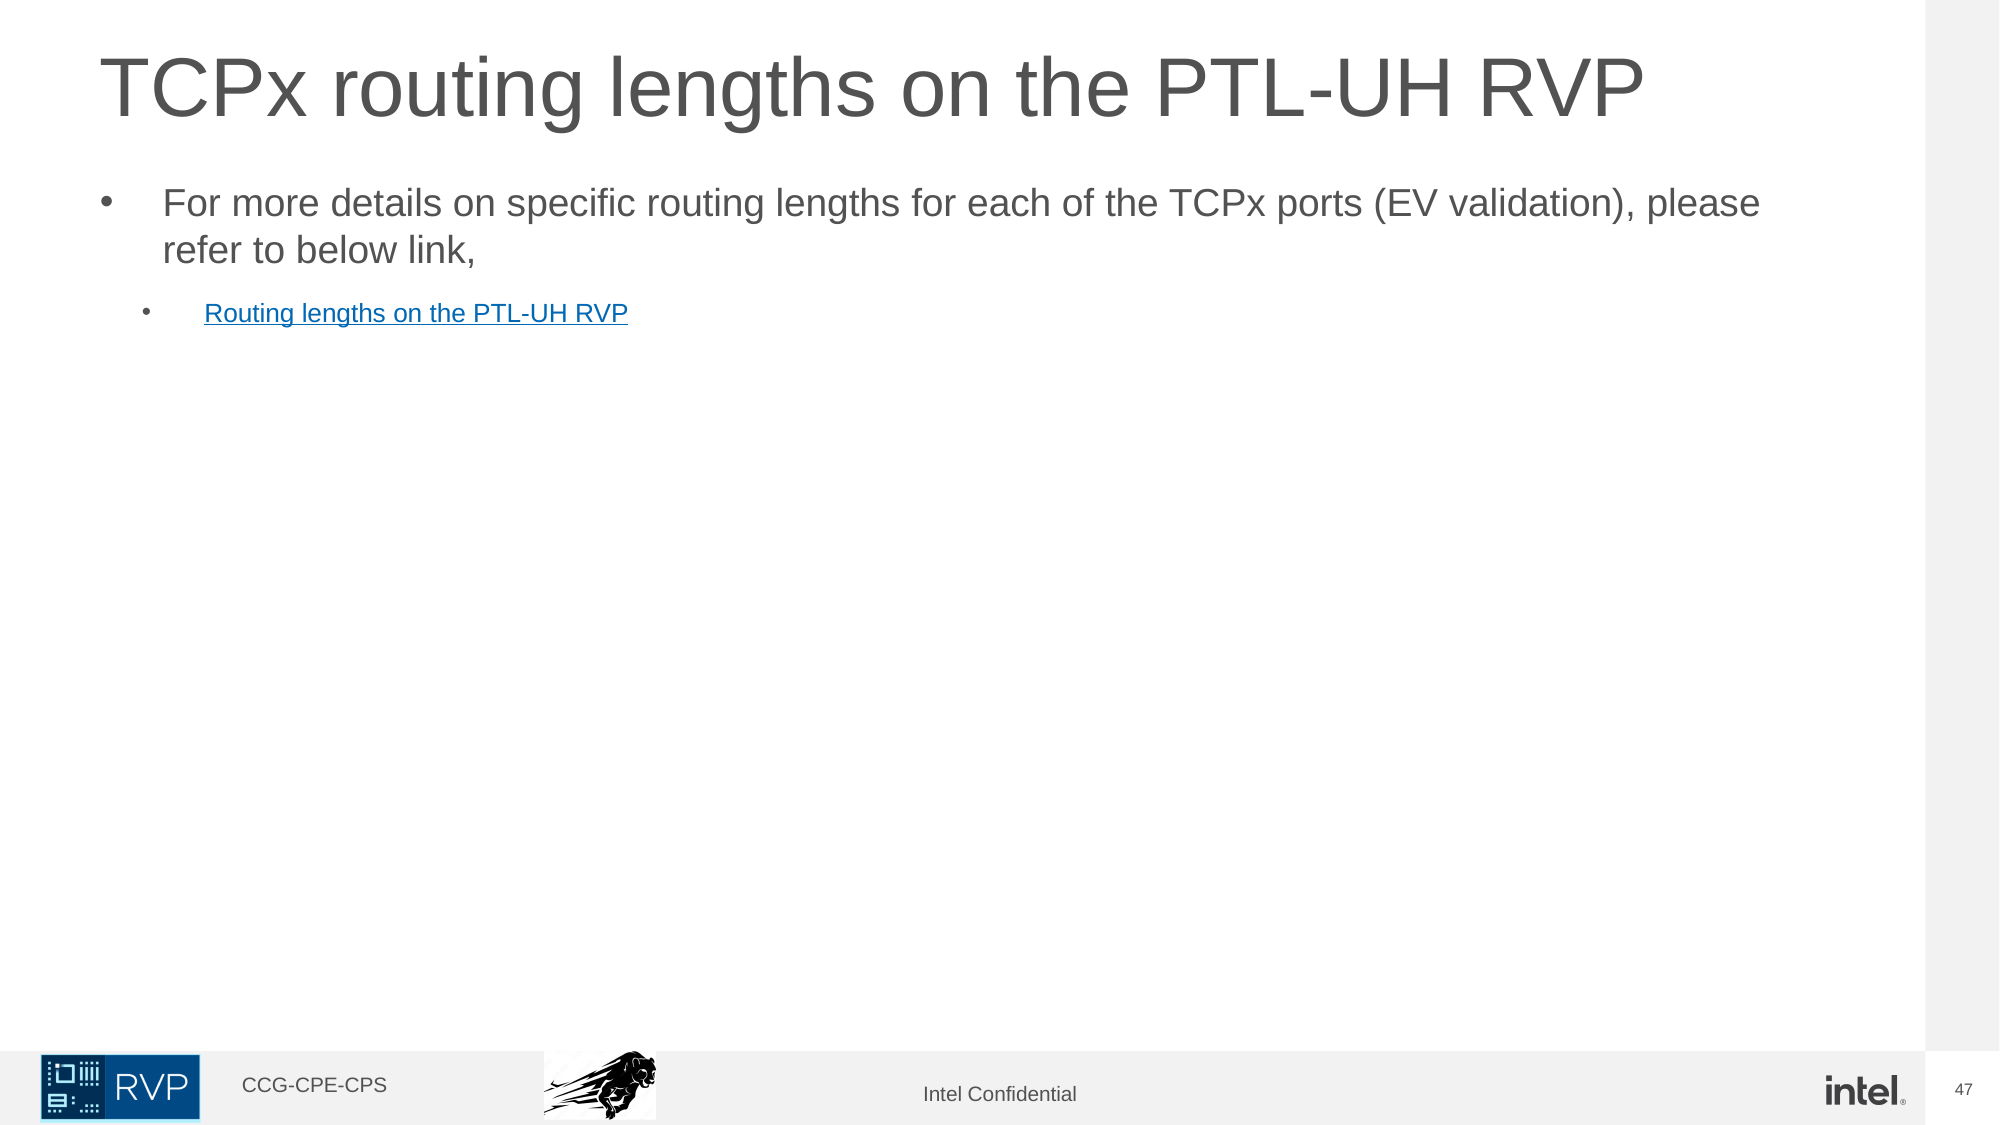

# TCPx routing lengths on the PTL-UH RVP
For more details on specific routing lengths for each of the TCPx ports (EV validation), please refer to below link,
Routing lengths on the PTL-UH RVP